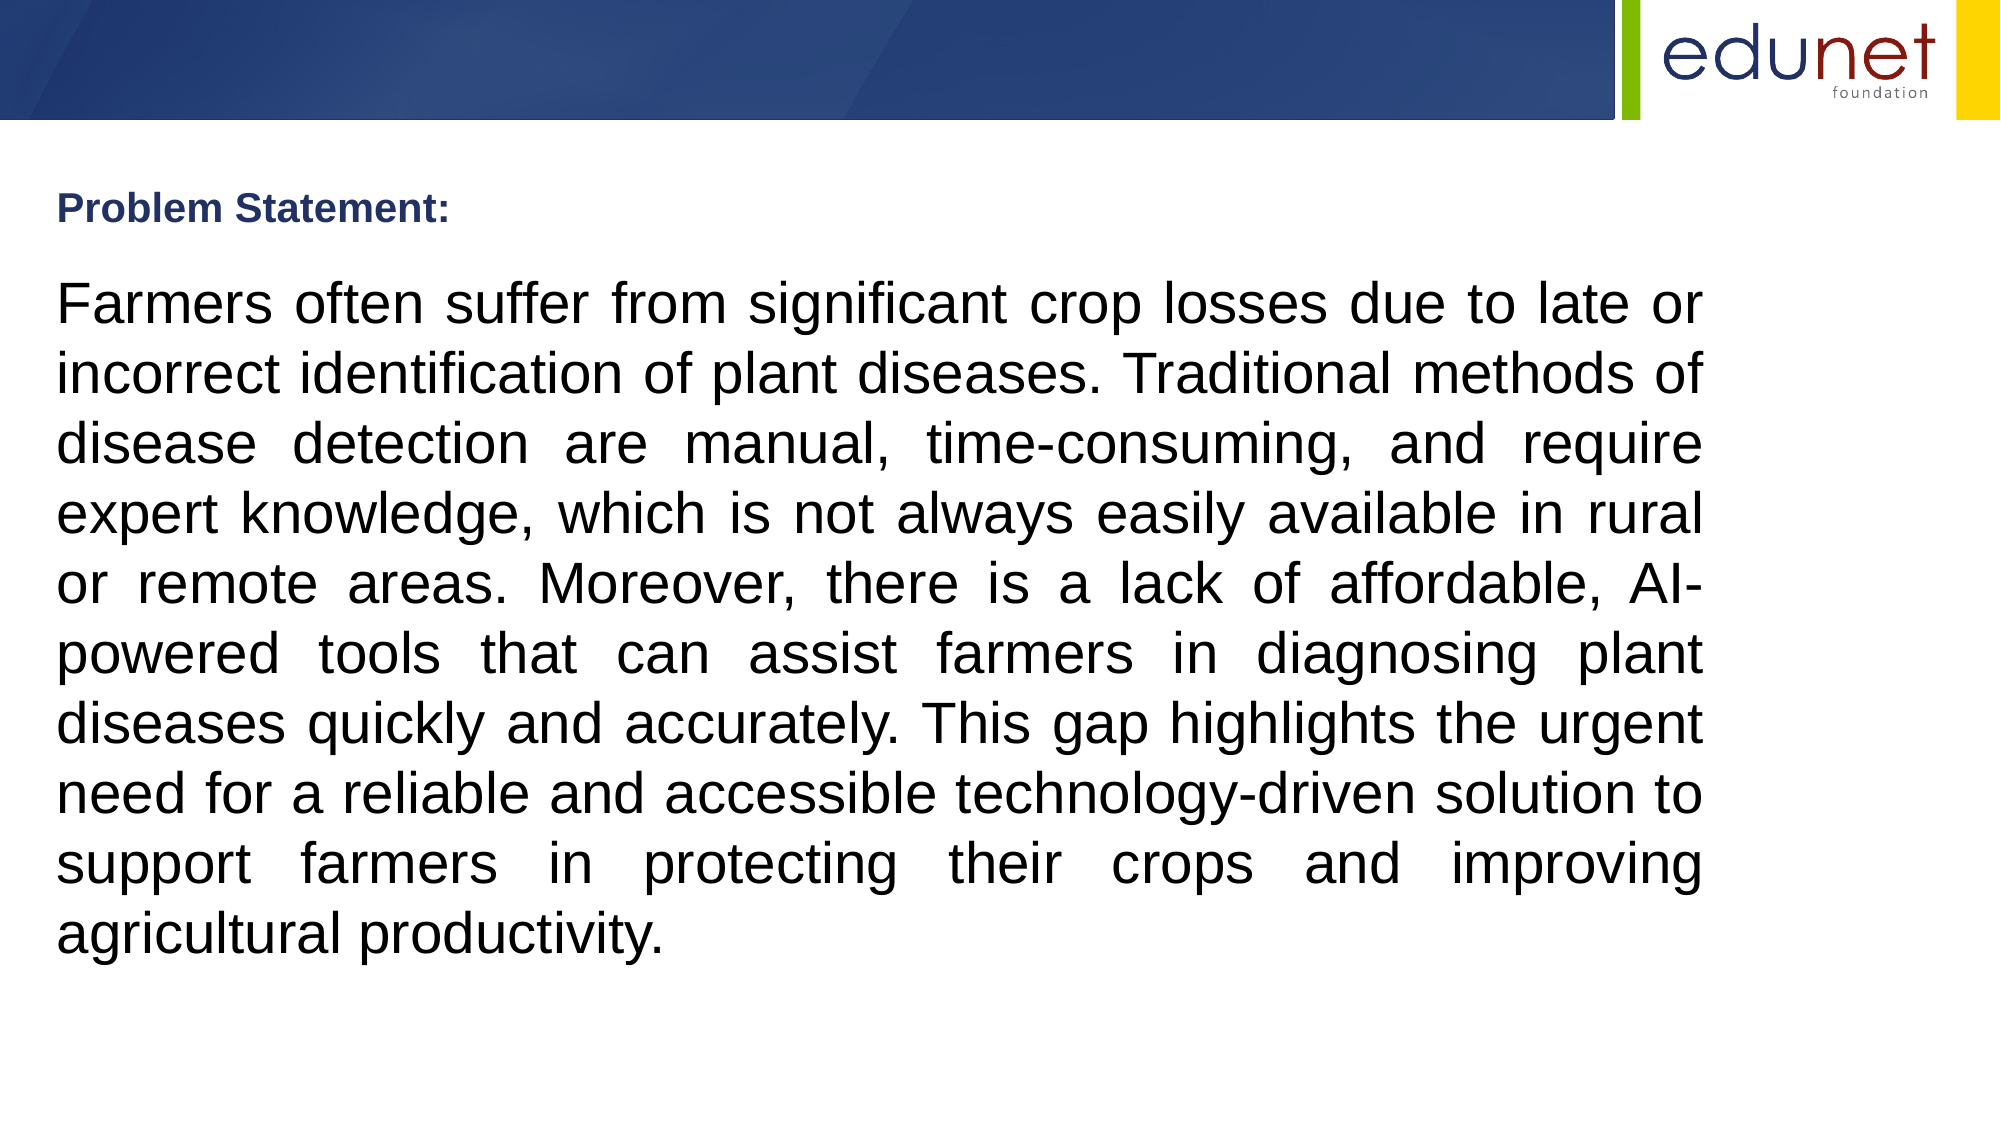

Problem Statement:
Farmers often suffer from significant crop losses due to late or incorrect identification of plant diseases. Traditional methods of disease detection are manual, time-consuming, and require expert knowledge, which is not always easily available in rural or remote areas. Moreover, there is a lack of affordable, AI-powered tools that can assist farmers in diagnosing plant diseases quickly and accurately. This gap highlights the urgent need for a reliable and accessible technology-driven solution to support farmers in protecting their crops and improving agricultural productivity.